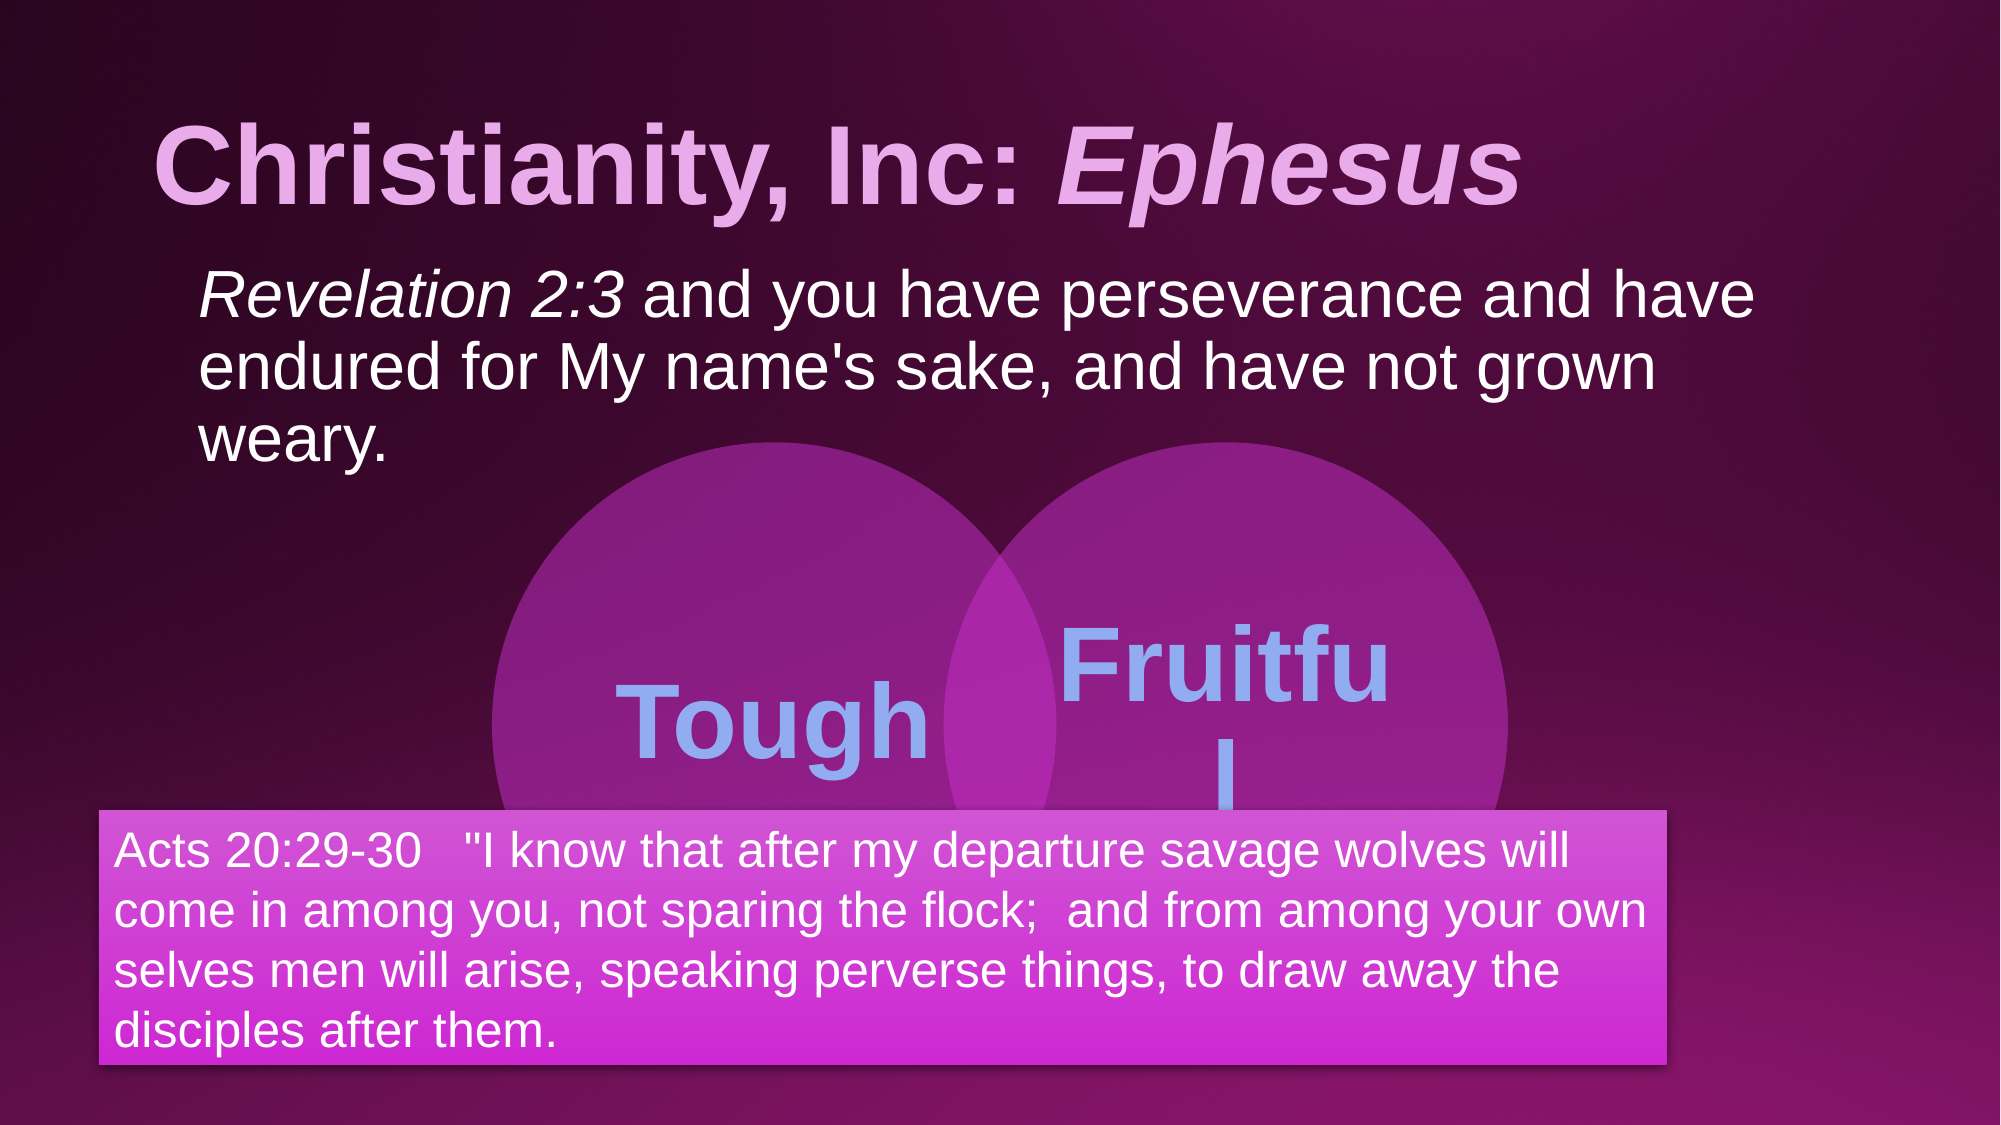

# Christianity, Inc: Ephesus
Revelation 2:3 and you have perseverance and have endured for My name's sake, and have not grown weary.
Tough
Fruitful
Acts 20:29-30   "I know that after my departure savage wolves will come in among you, not sparing the flock;  and from among your own selves men will arise, speaking perverse things, to draw away the disciples after them.